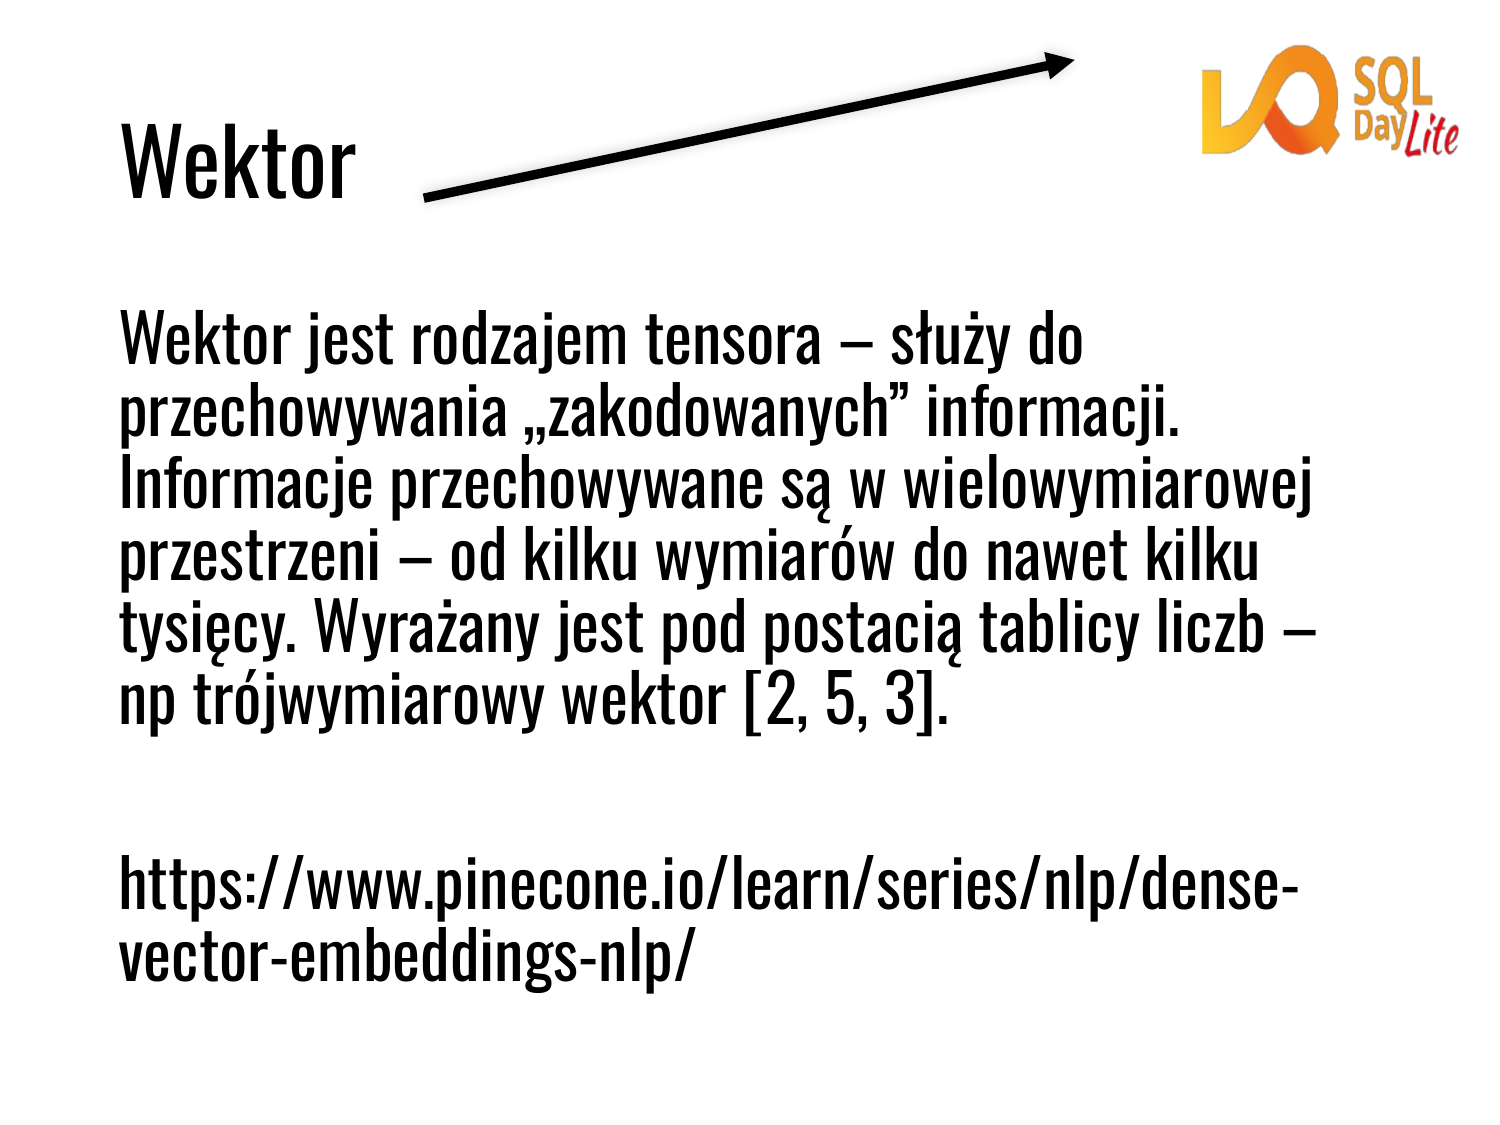

# Wektor
Wektor jest rodzajem tensora – służy do przechowywania „zakodowanych” informacji. Informacje przechowywane są w wielowymiarowej przestrzeni – od kilku wymiarów do nawet kilku tysięcy. Wyrażany jest pod postacią tablicy liczb – np trójwymiarowy wektor [2, 5, 3].

https://www.pinecone.io/learn/series/nlp/dense-vector-embeddings-nlp/